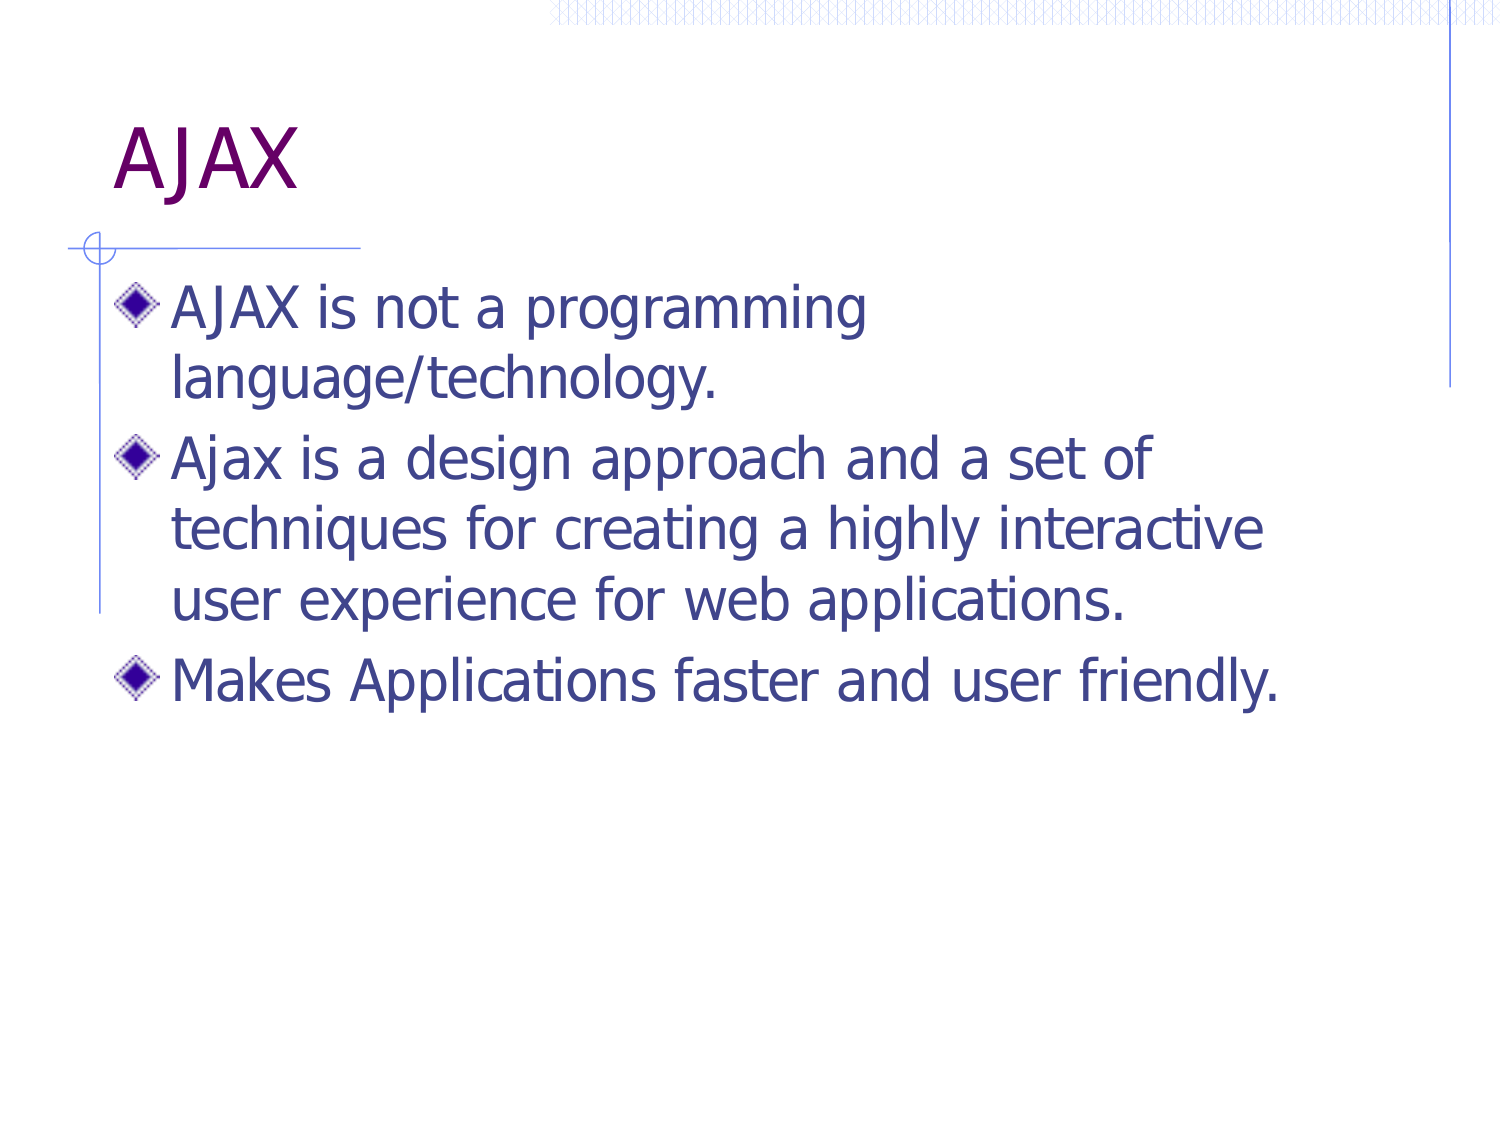

# AJAX
AJAX is not a programming language/technology.
Ajax is a design approach and a set of techniques for creating a highly interactive user experience for web applications.
Makes Applications faster and user friendly.